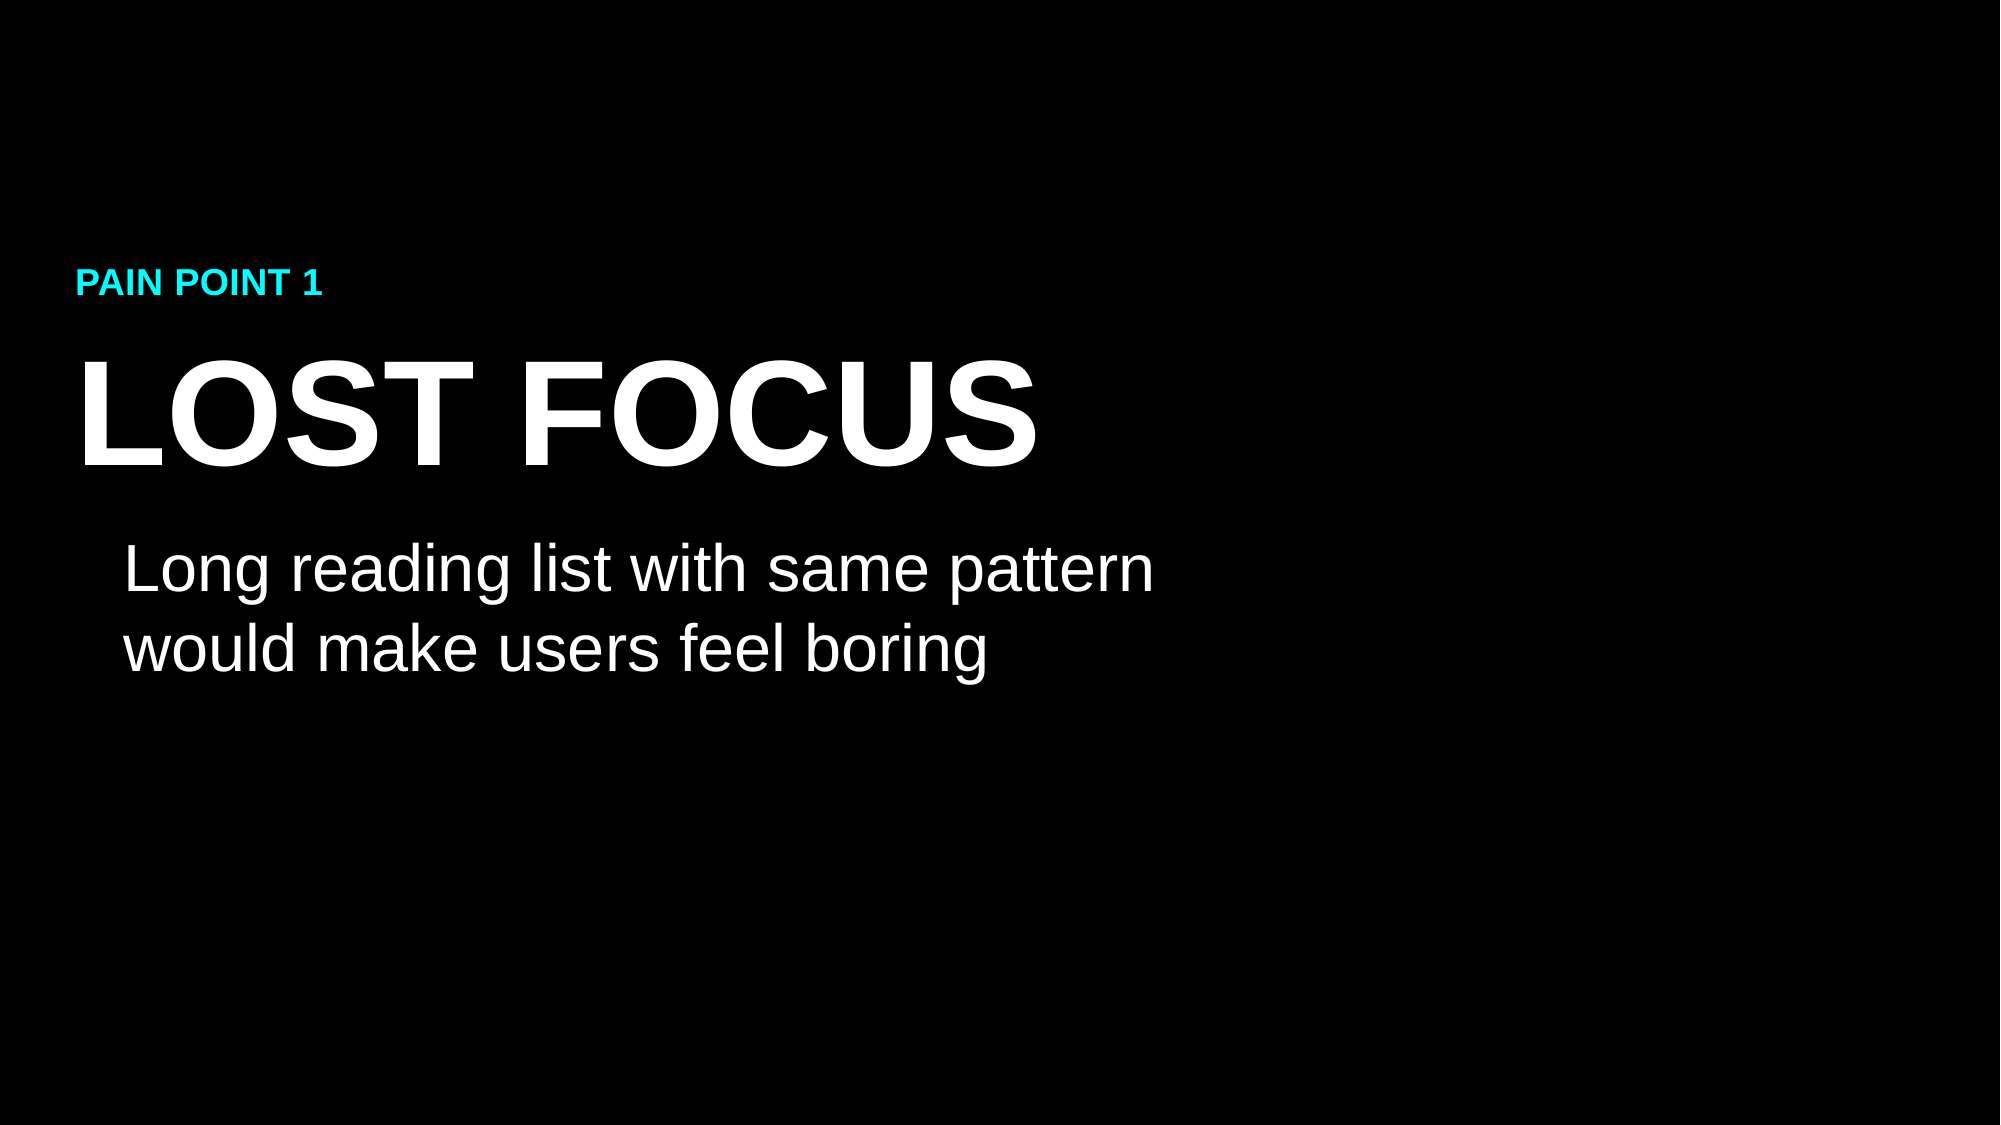

PAIN POINT 1
LOST FOCUS
Long reading list with same pattern would make users feel boring